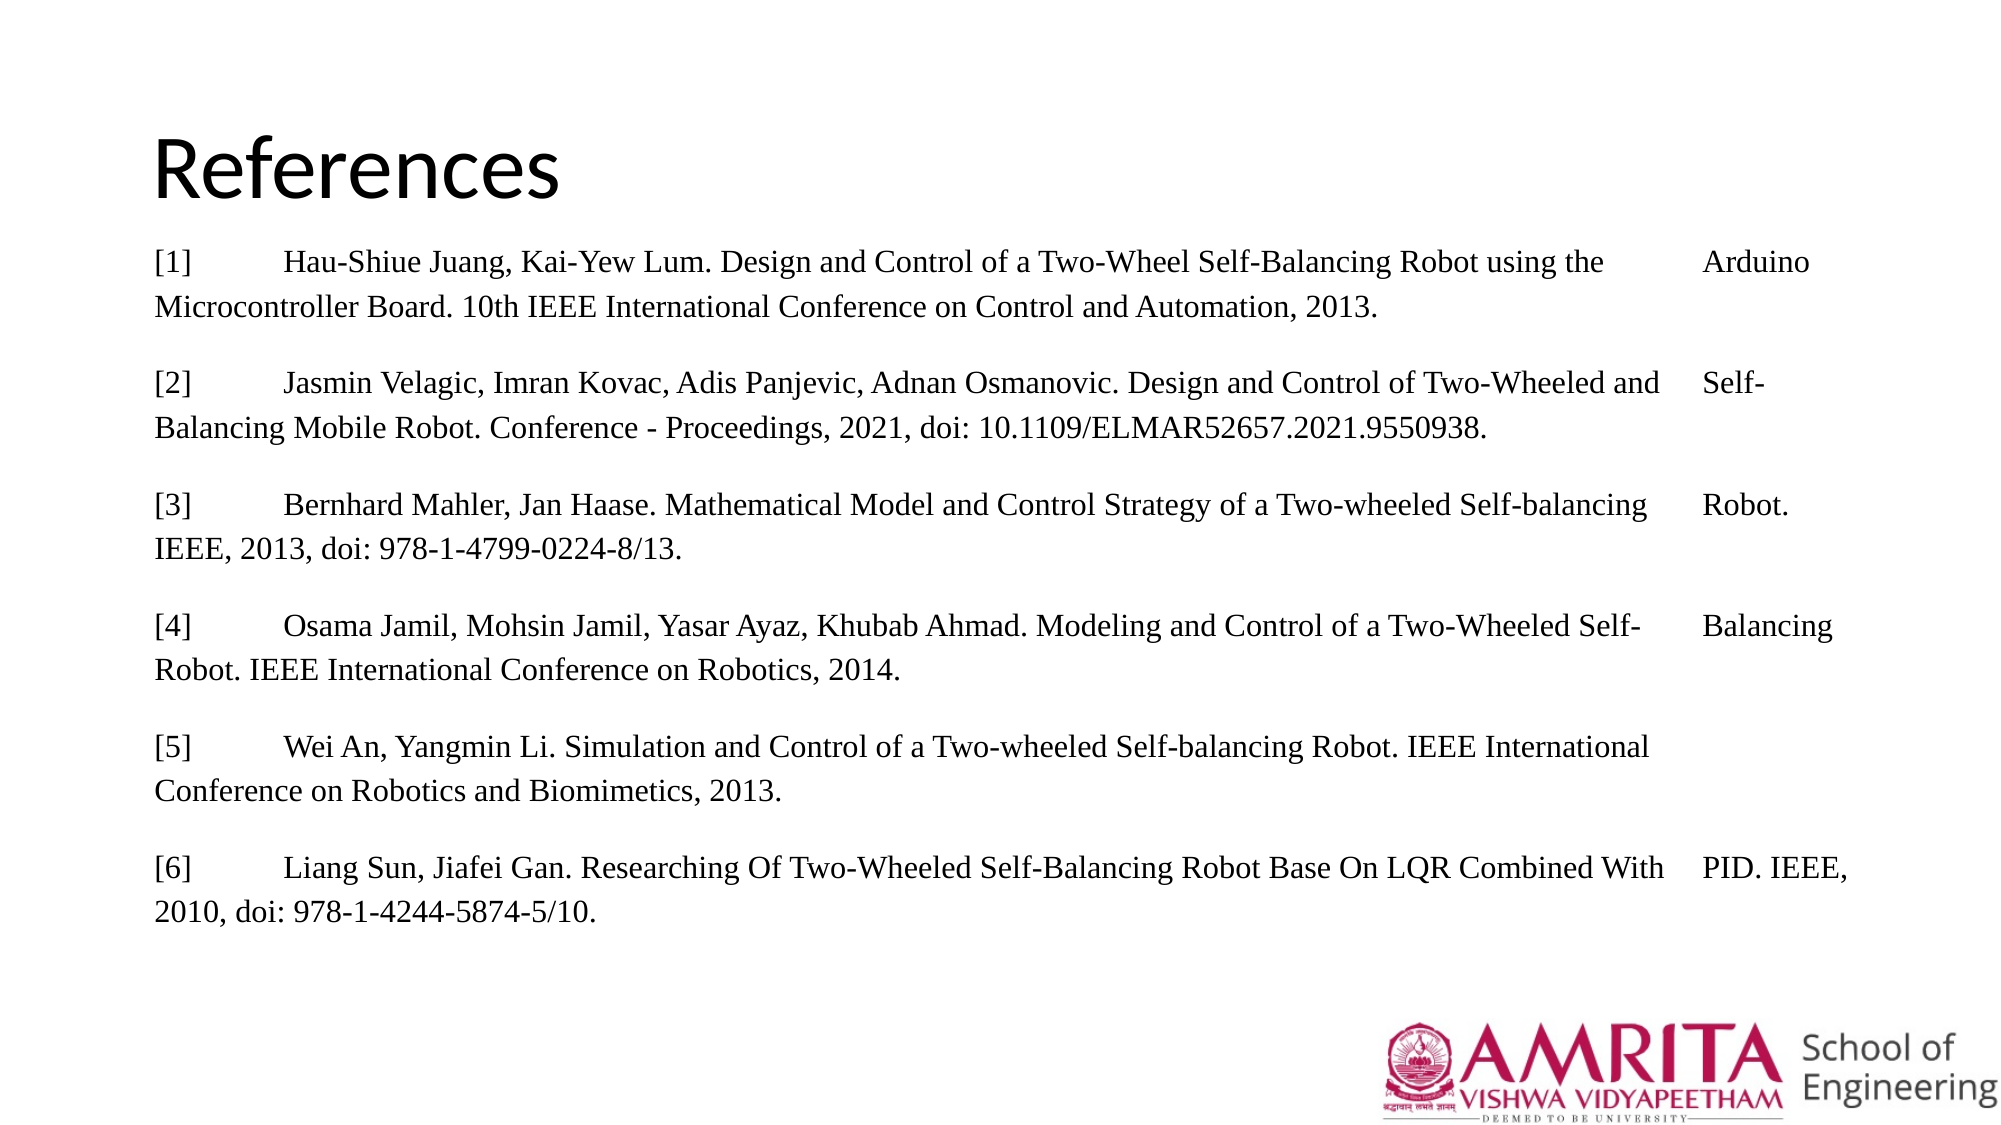

# References
[1]	Hau-Shiue Juang, Kai-Yew Lum. Design and Control of a Two-Wheel Self-Balancing Robot using the 	Arduino Microcontroller Board. 10th IEEE International Conference on Control and Automation, 2013.
[2]	Jasmin Velagic, Imran Kovac, Adis Panjevic, Adnan Osmanovic. Design and Control of Two-Wheeled and 	Self-Balancing Mobile Robot. Conference - Proceedings, 2021, doi: 10.1109/ELMAR52657.2021.9550938.
[3]	Bernhard Mahler, Jan Haase. Mathematical Model and Control Strategy of a Two-wheeled Self-balancing 	Robot. IEEE, 2013, doi: 978-1-4799-0224-8/13.
[4]	Osama Jamil, Mohsin Jamil, Yasar Ayaz, Khubab Ahmad. Modeling and Control of a Two-Wheeled Self-	Balancing Robot. IEEE International Conference on Robotics, 2014.
[5]	Wei An, Yangmin Li. Simulation and Control of a Two-wheeled Self-balancing Robot. IEEE International 	Conference on Robotics and Biomimetics, 2013.
[6]	Liang Sun, Jiafei Gan. Researching Of Two-Wheeled Self-Balancing Robot Base On LQR Combined With 	PID. IEEE, 2010, doi: 978-1-4244-5874-5/10.